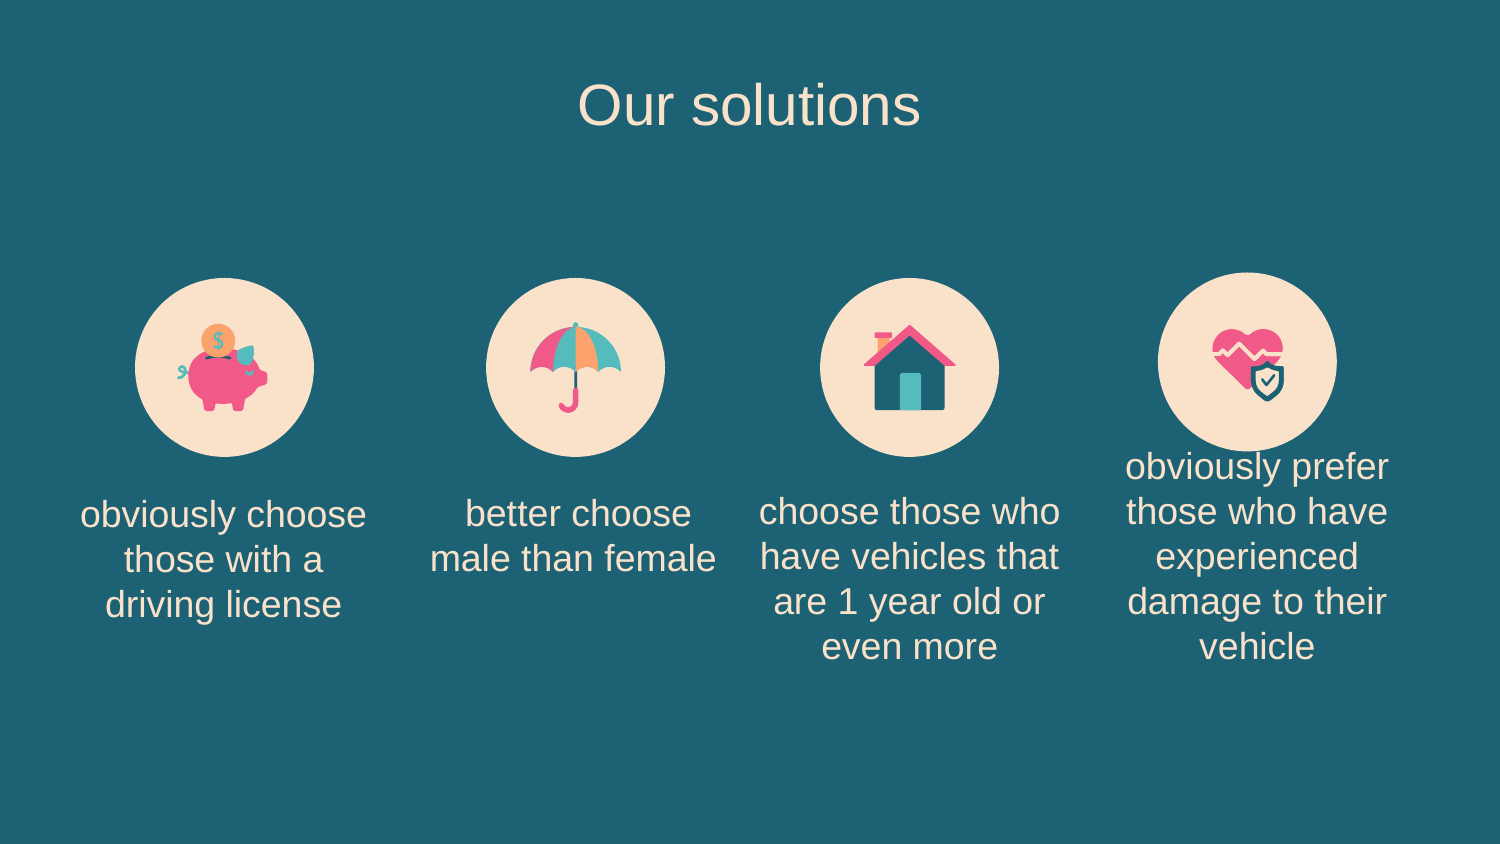

Our solutions

better choose male than female
# obviously choose those with a driving license
choose those who have vehicles that are 1 year old or even more
obviously prefer those who have experienced damage to their vehicle